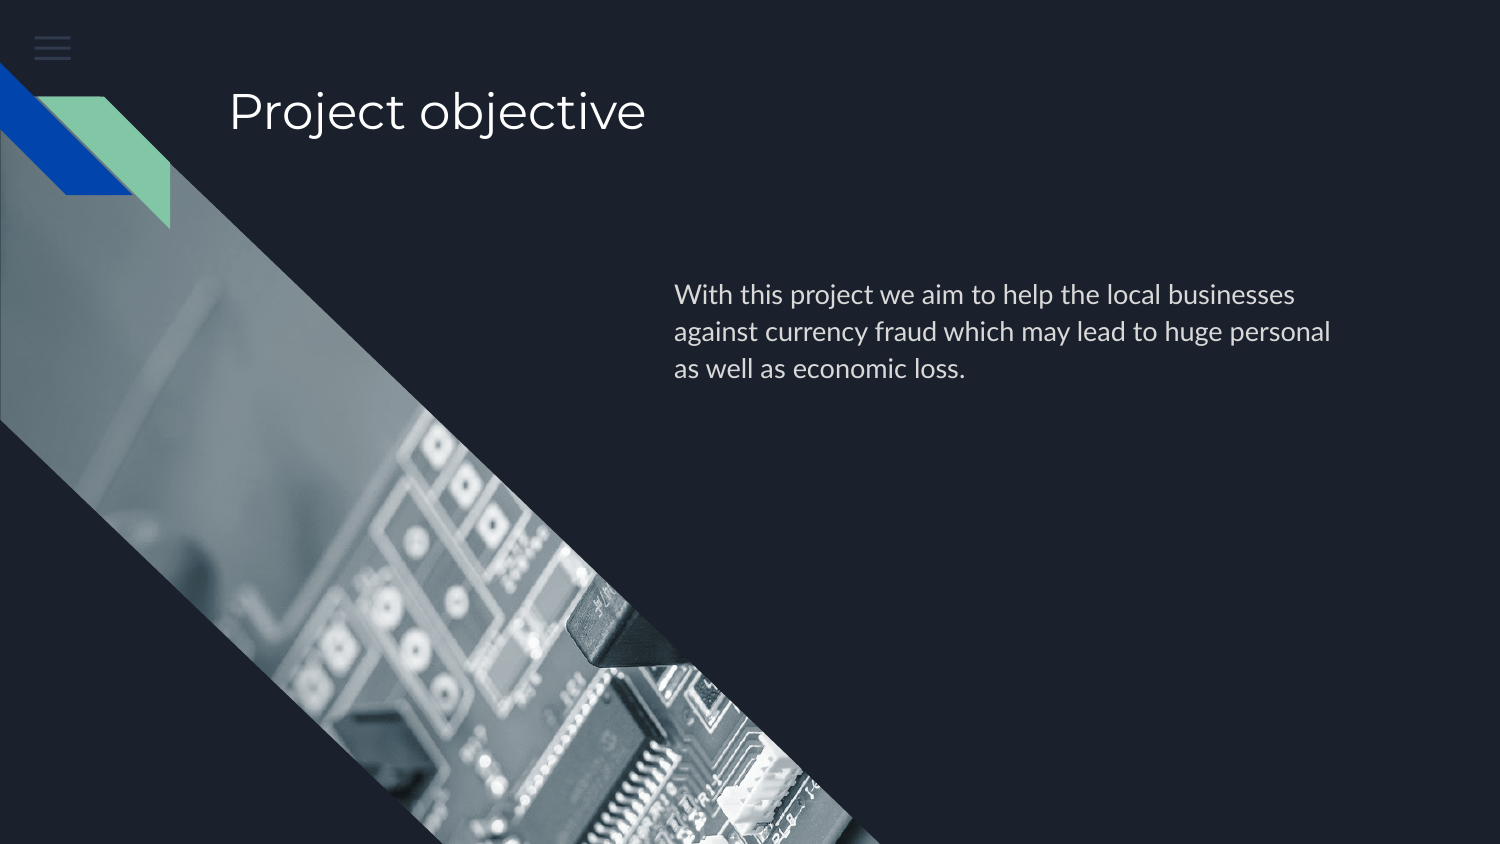

# Project objective
With this project we aim to help the local businesses against currency fraud which may lead to huge personal as well as economic loss.